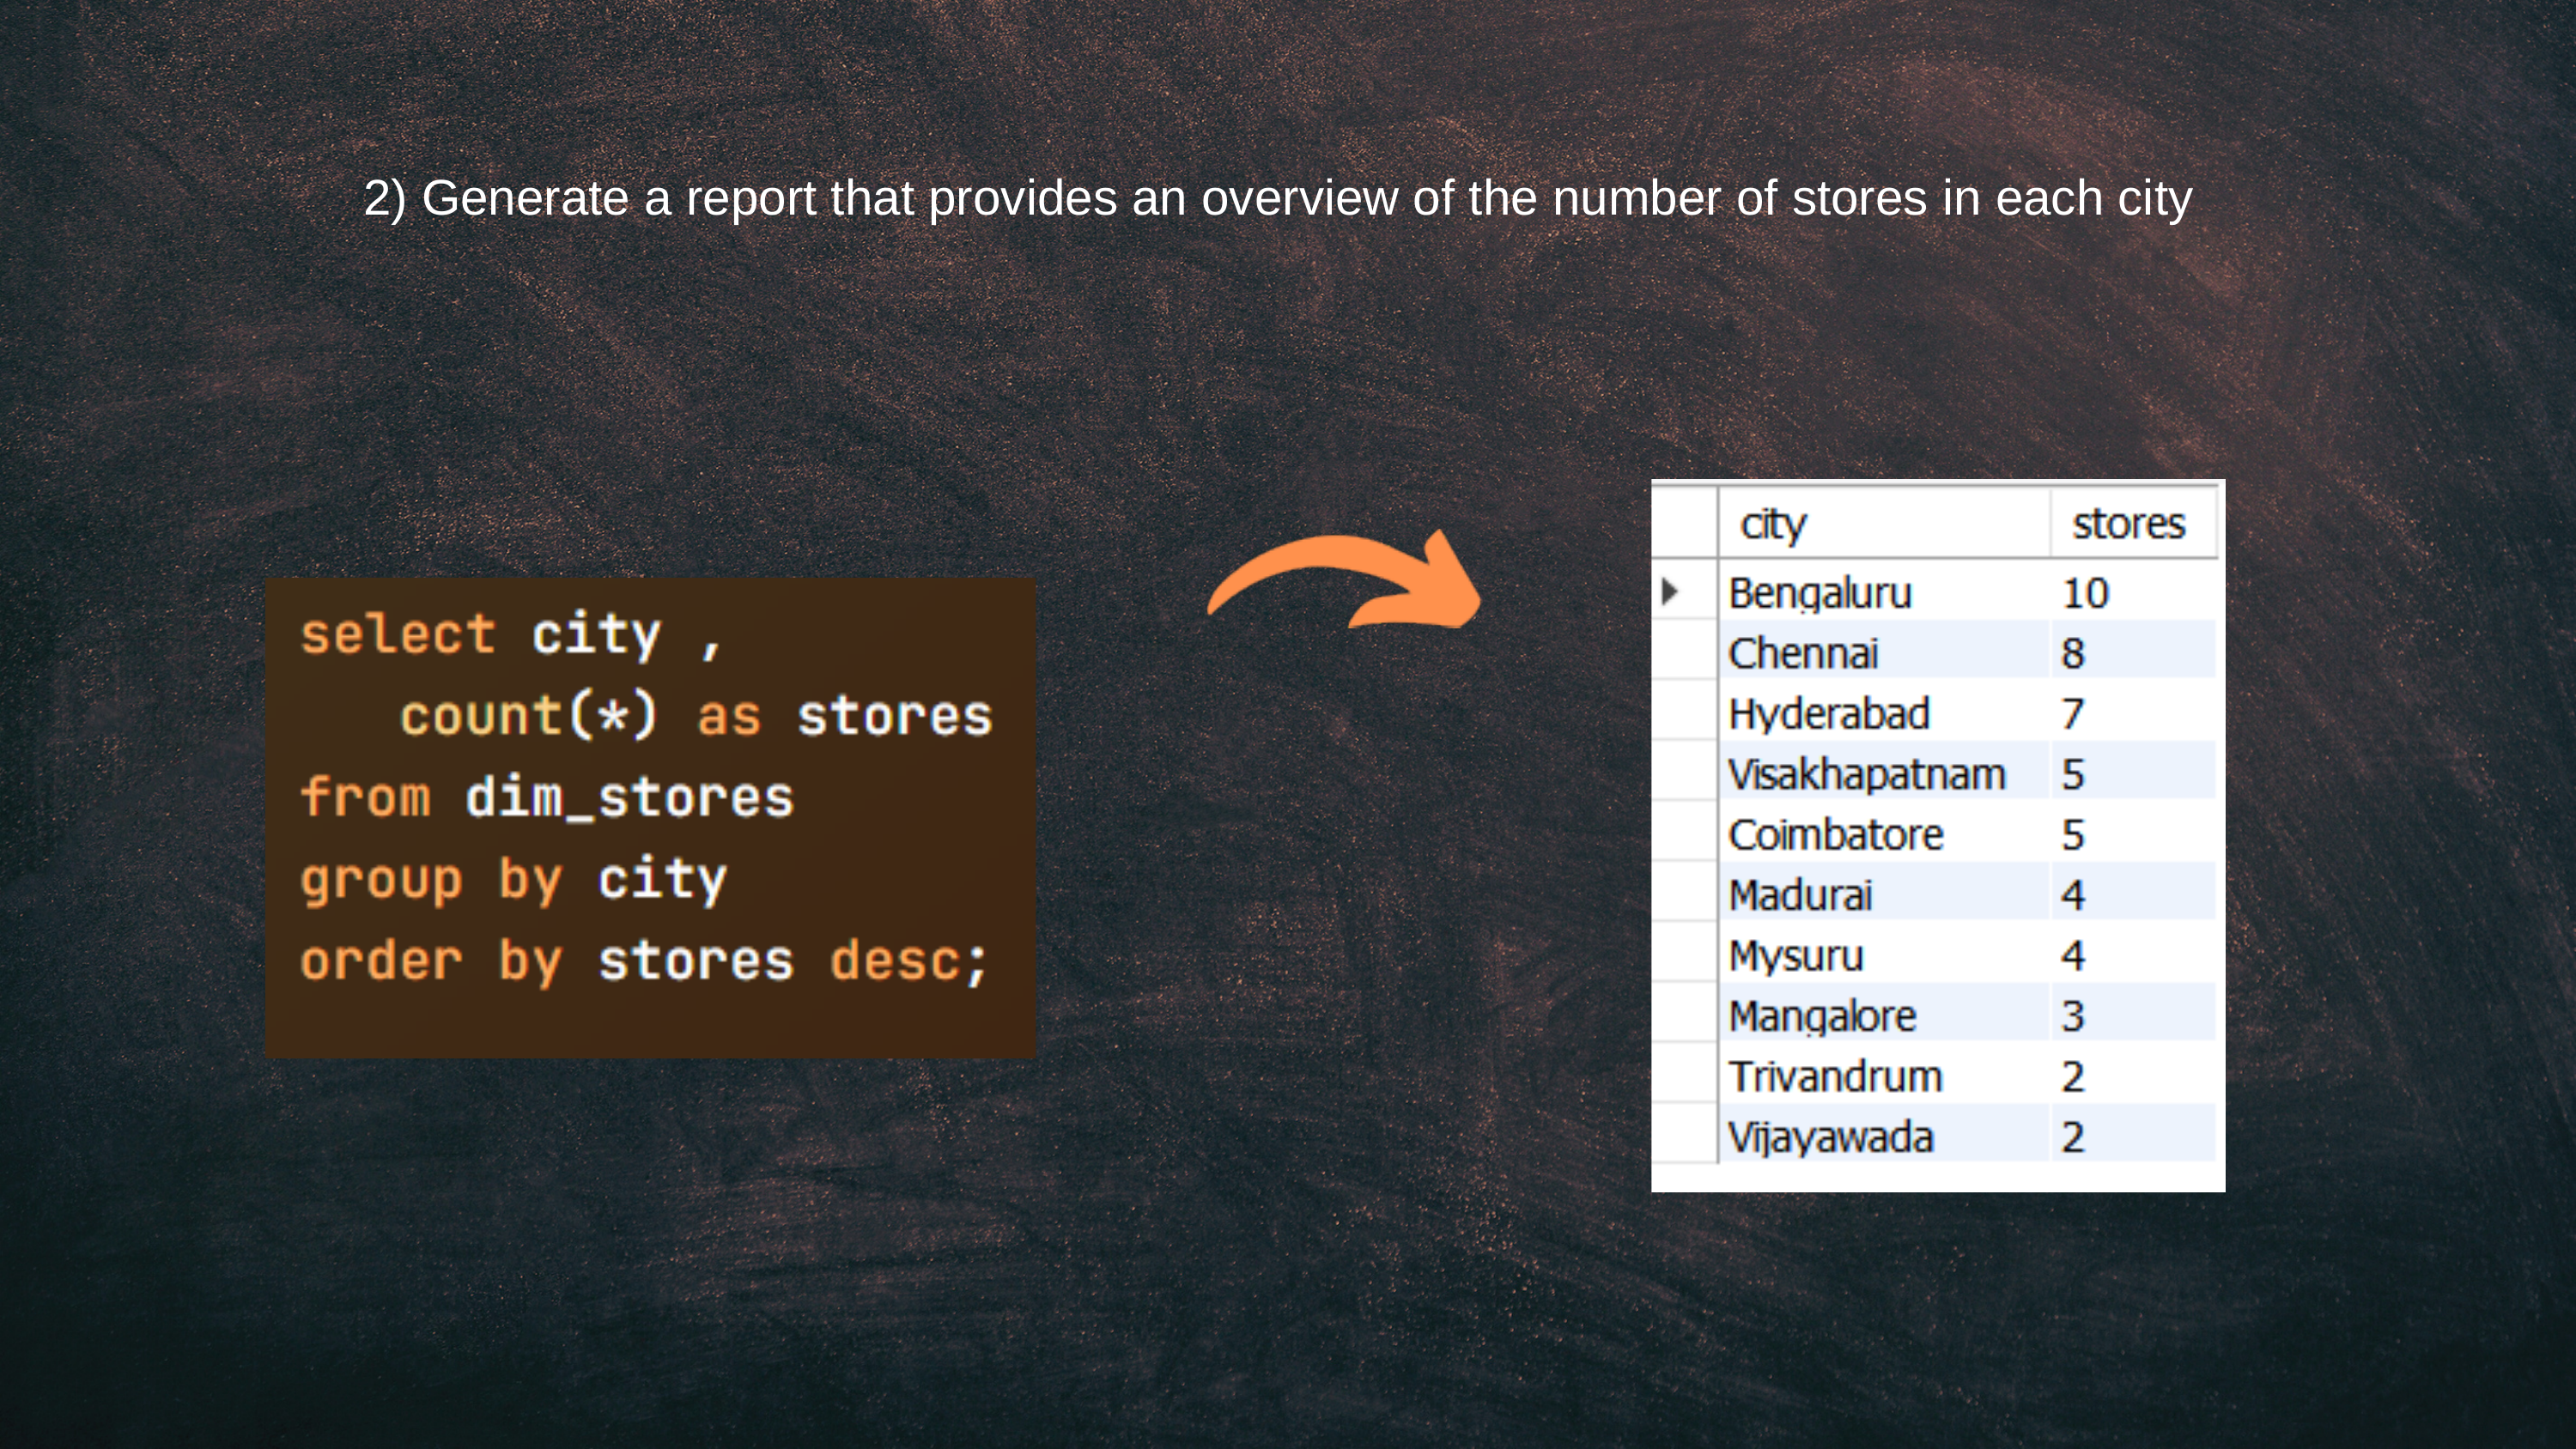

2) Generate a report that provides an overview of the number of stores in each city